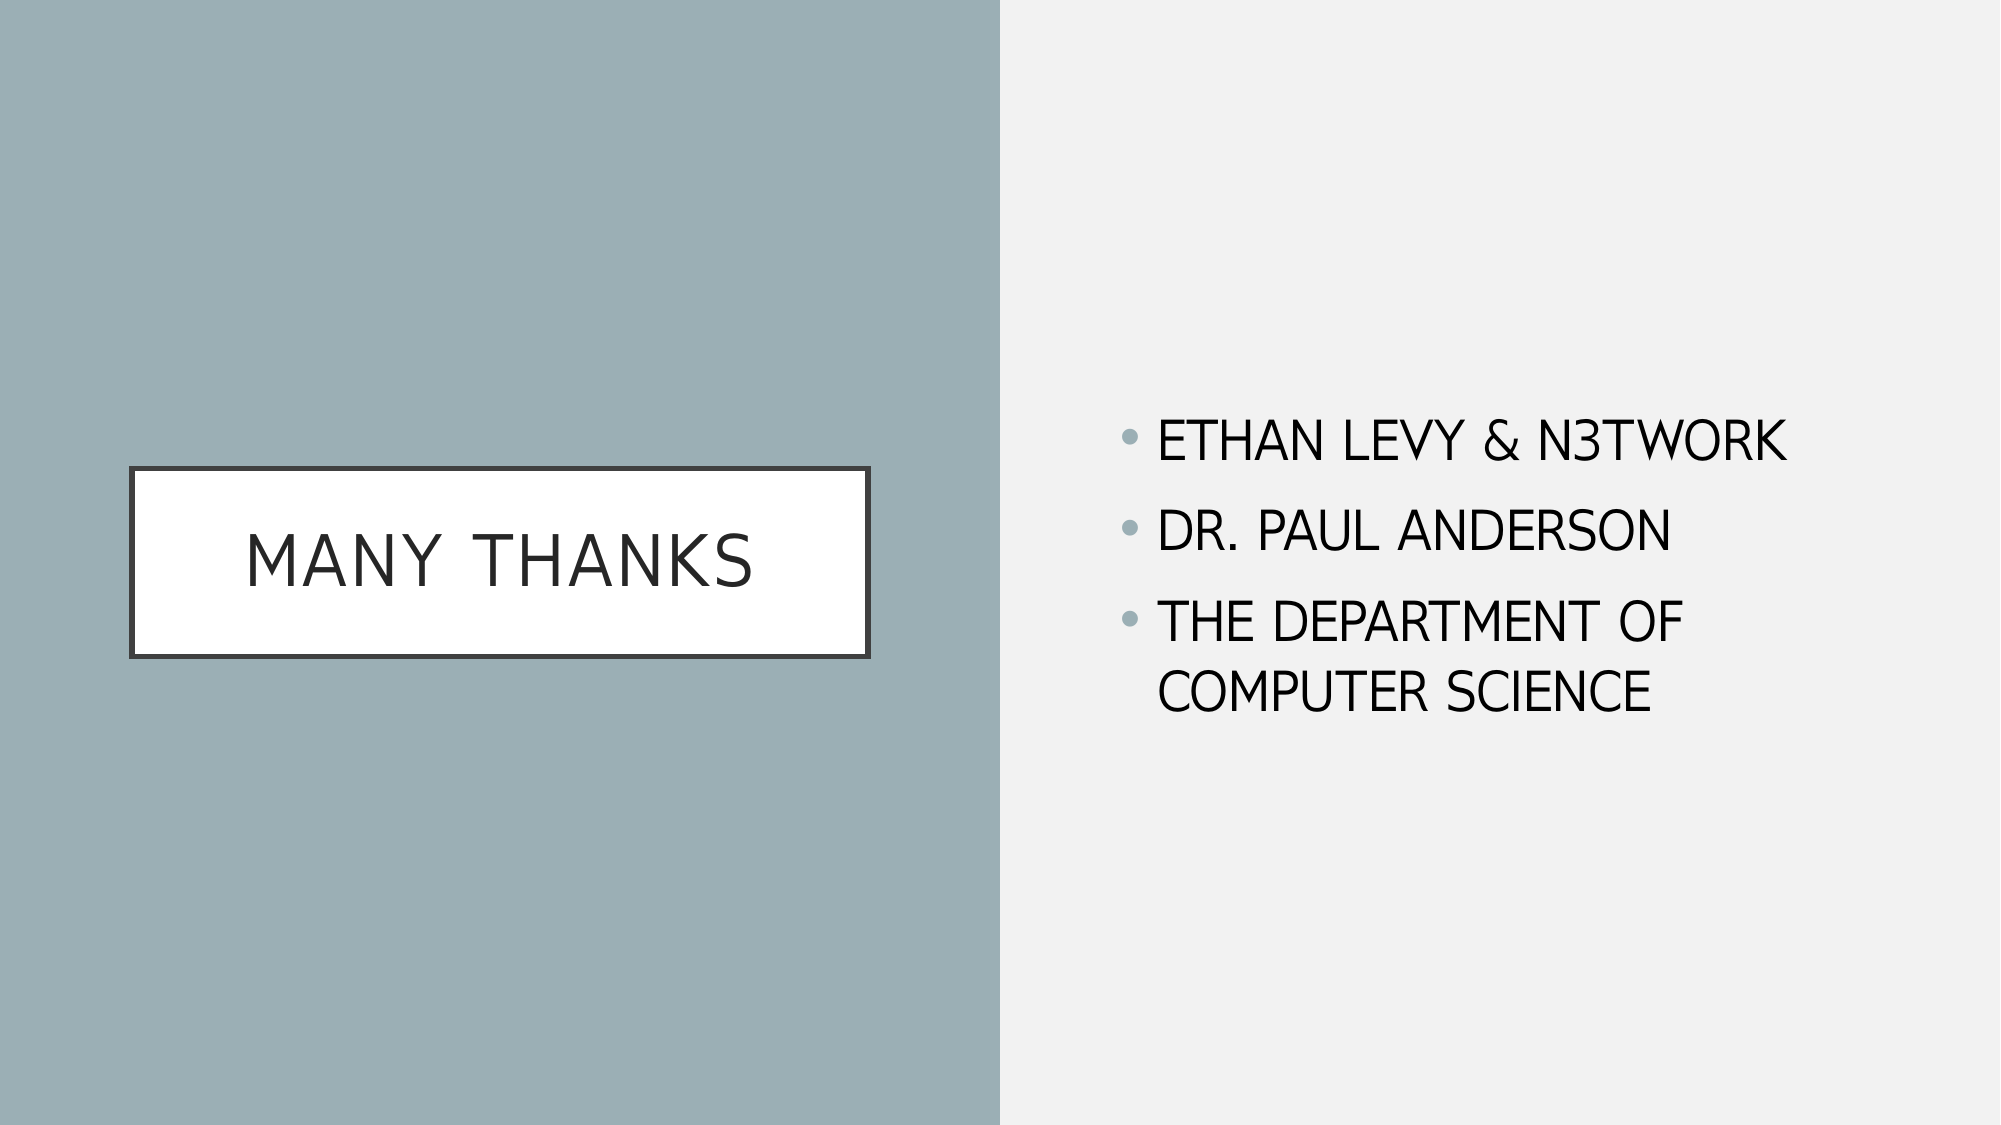

ETHAN LEVY & N3TWORK
DR. PAUL ANDERSON
THE DEPARTMENT OF COMPUTER SCIENCE
# MANY THANKS